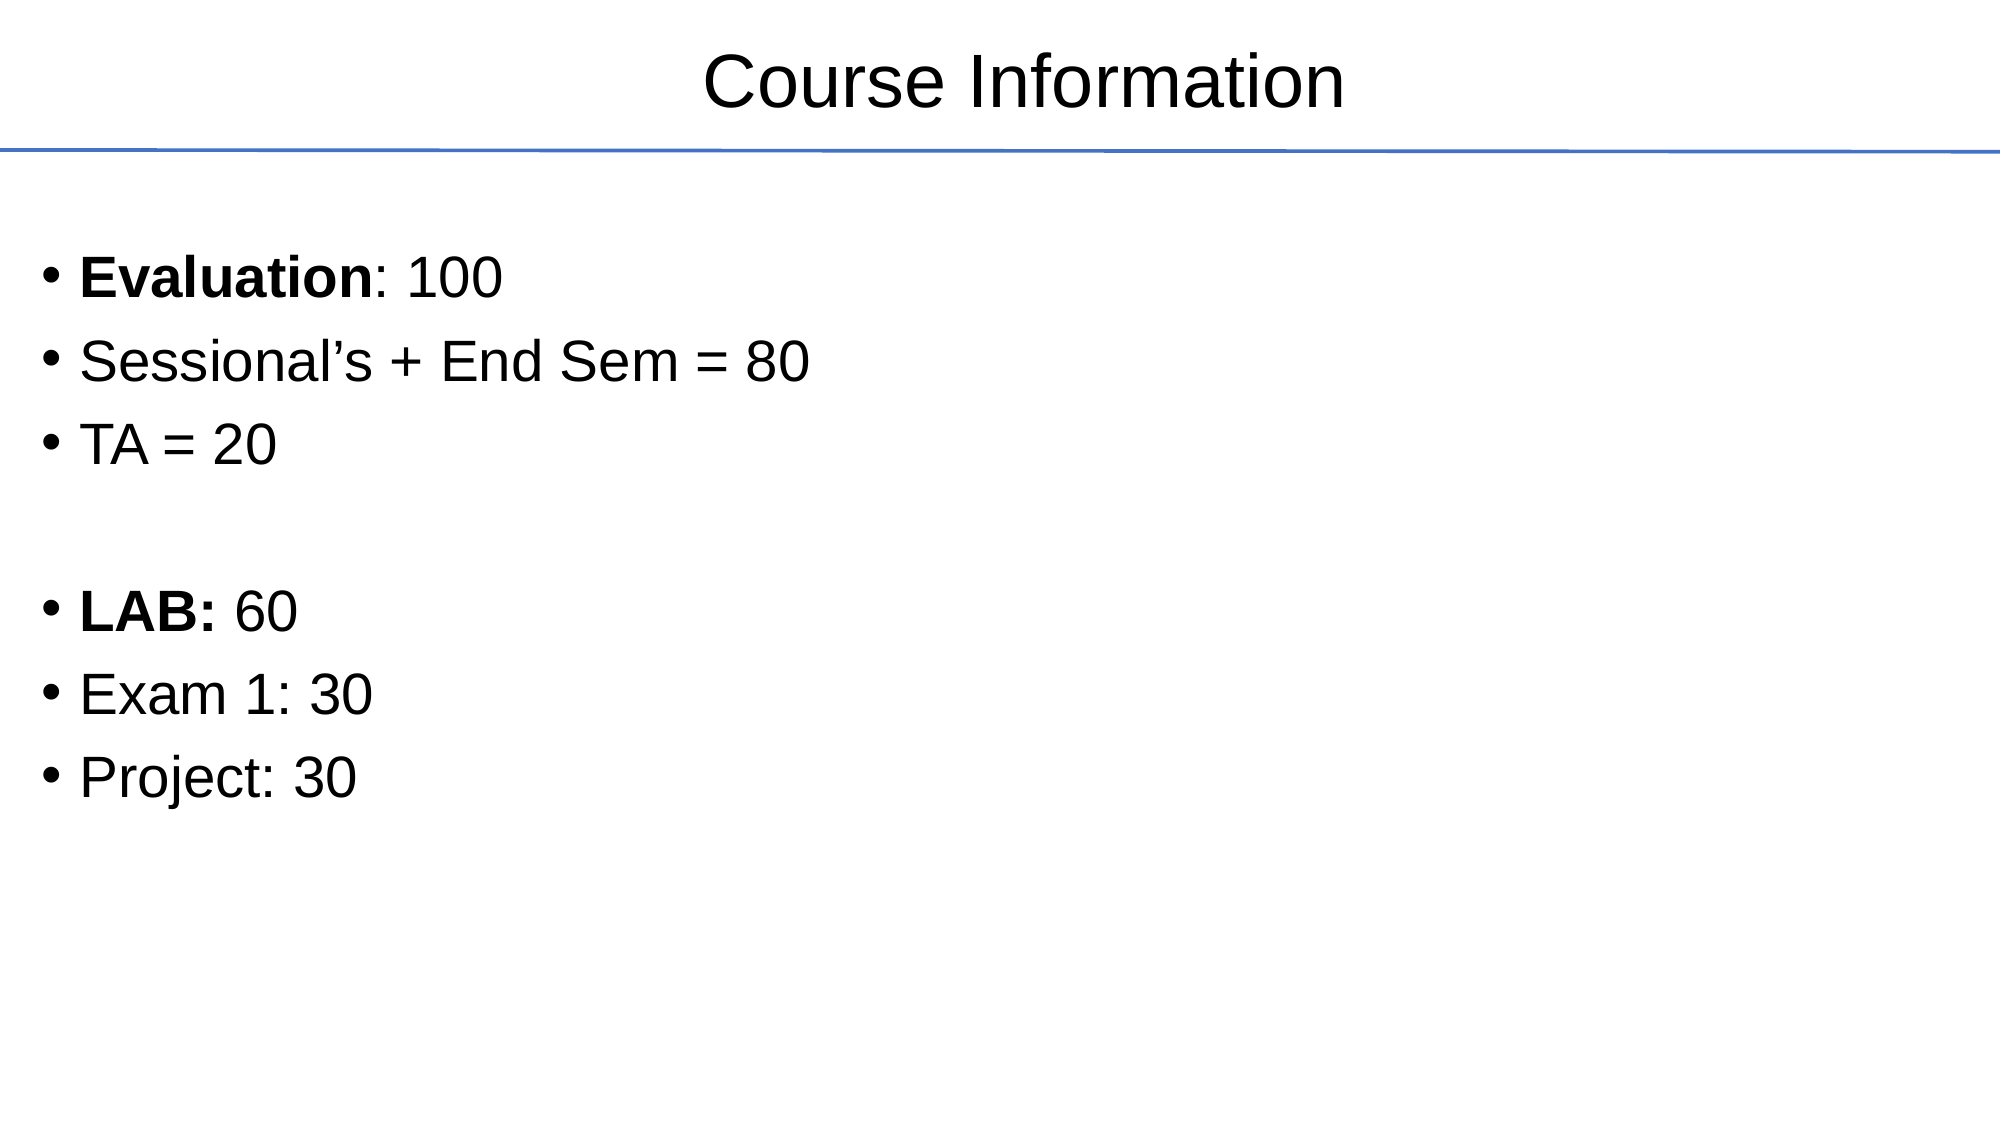

# Course Information
Evaluation: 100
Sessional’s + End Sem = 80
TA = 20

LAB: 60
Exam 1: 30
Project: 30